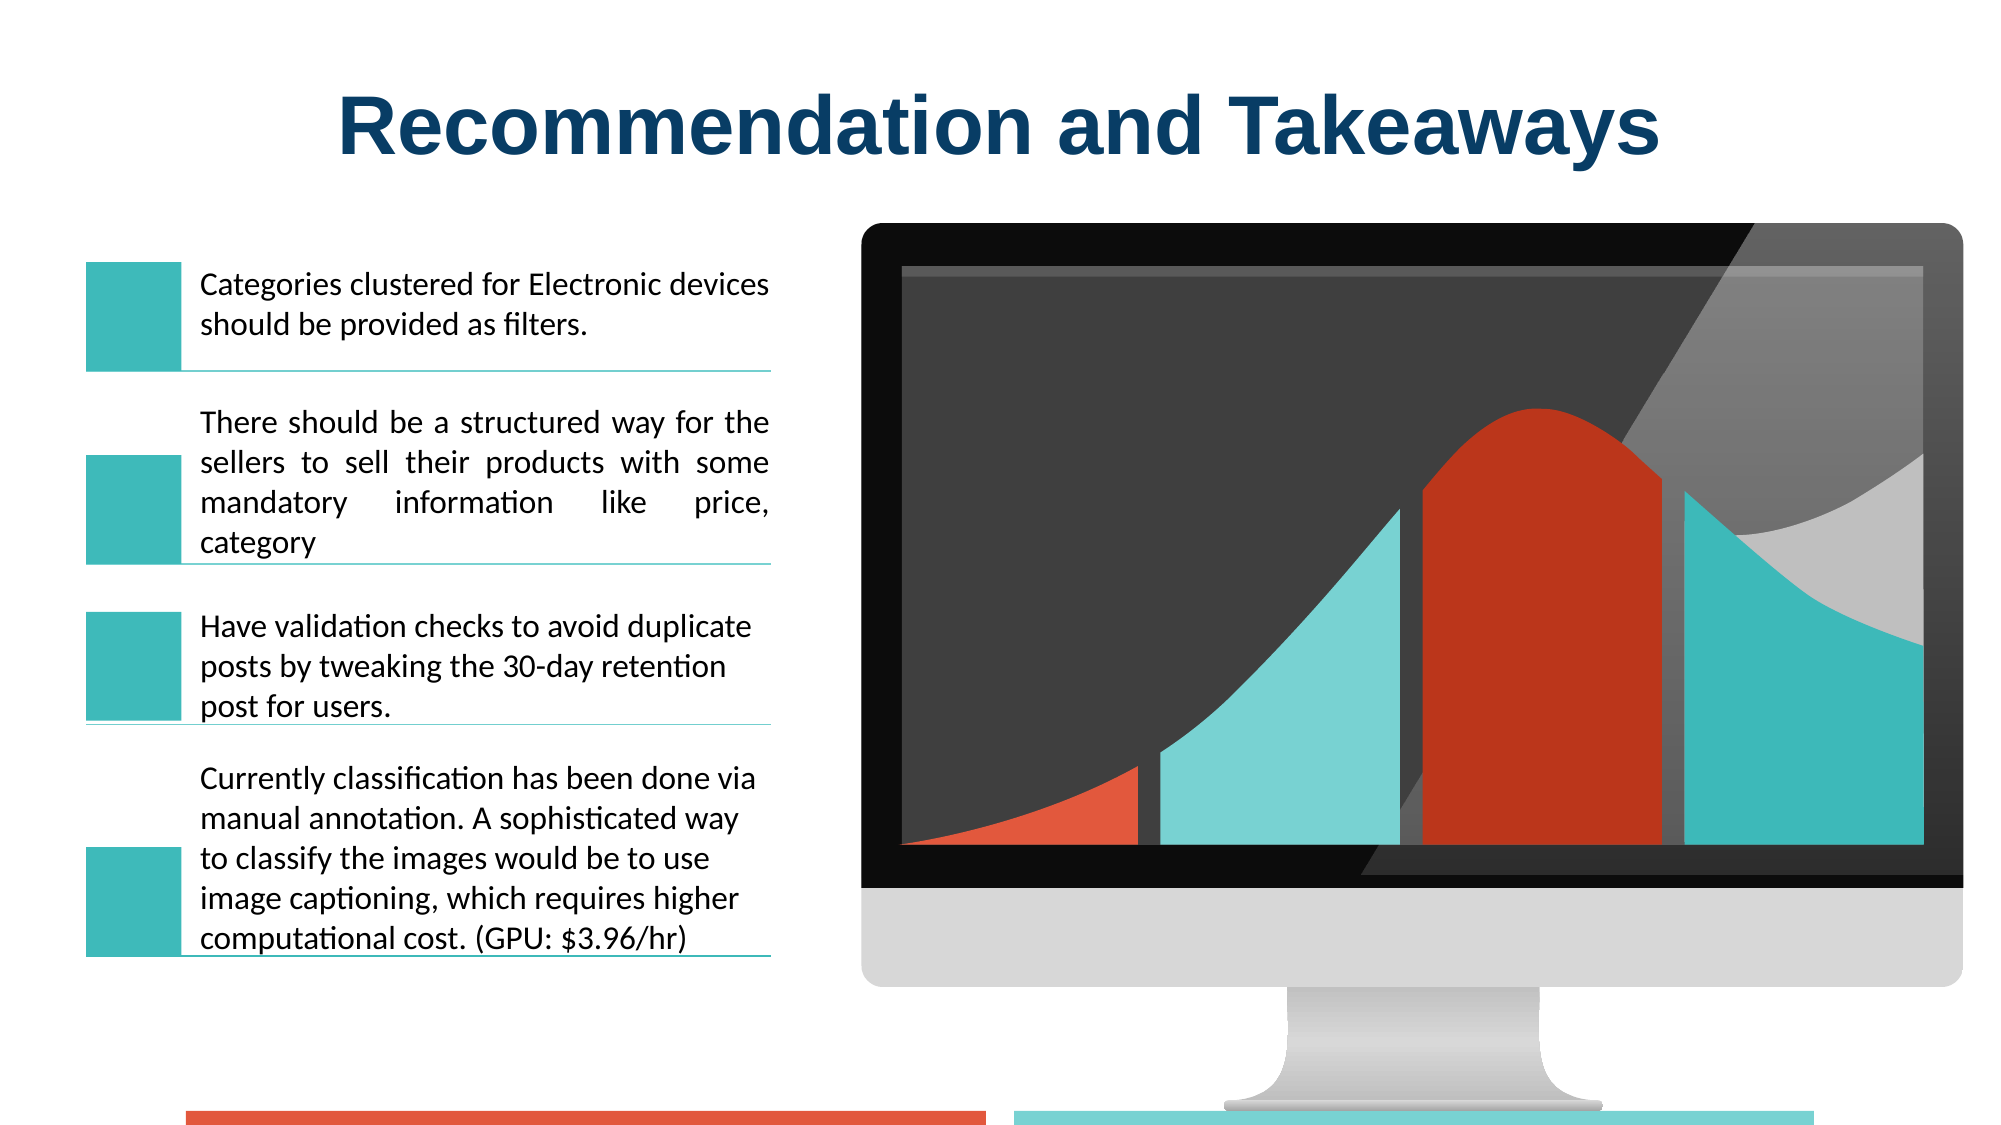

Recommendation and Takeaways

Categories clustered for Electronic devices should be provided as filters.
There should be a structured way for the sellers to sell their products with some mandatory information like price, category

Have validation checks to avoid duplicate posts by tweaking the 30-day retention post for users.

Currently classification has been done via manual annotation. A sophisticated way to classify the images would be to use image captioning, which requires higher computational cost. (GPU: $3.96/hr)